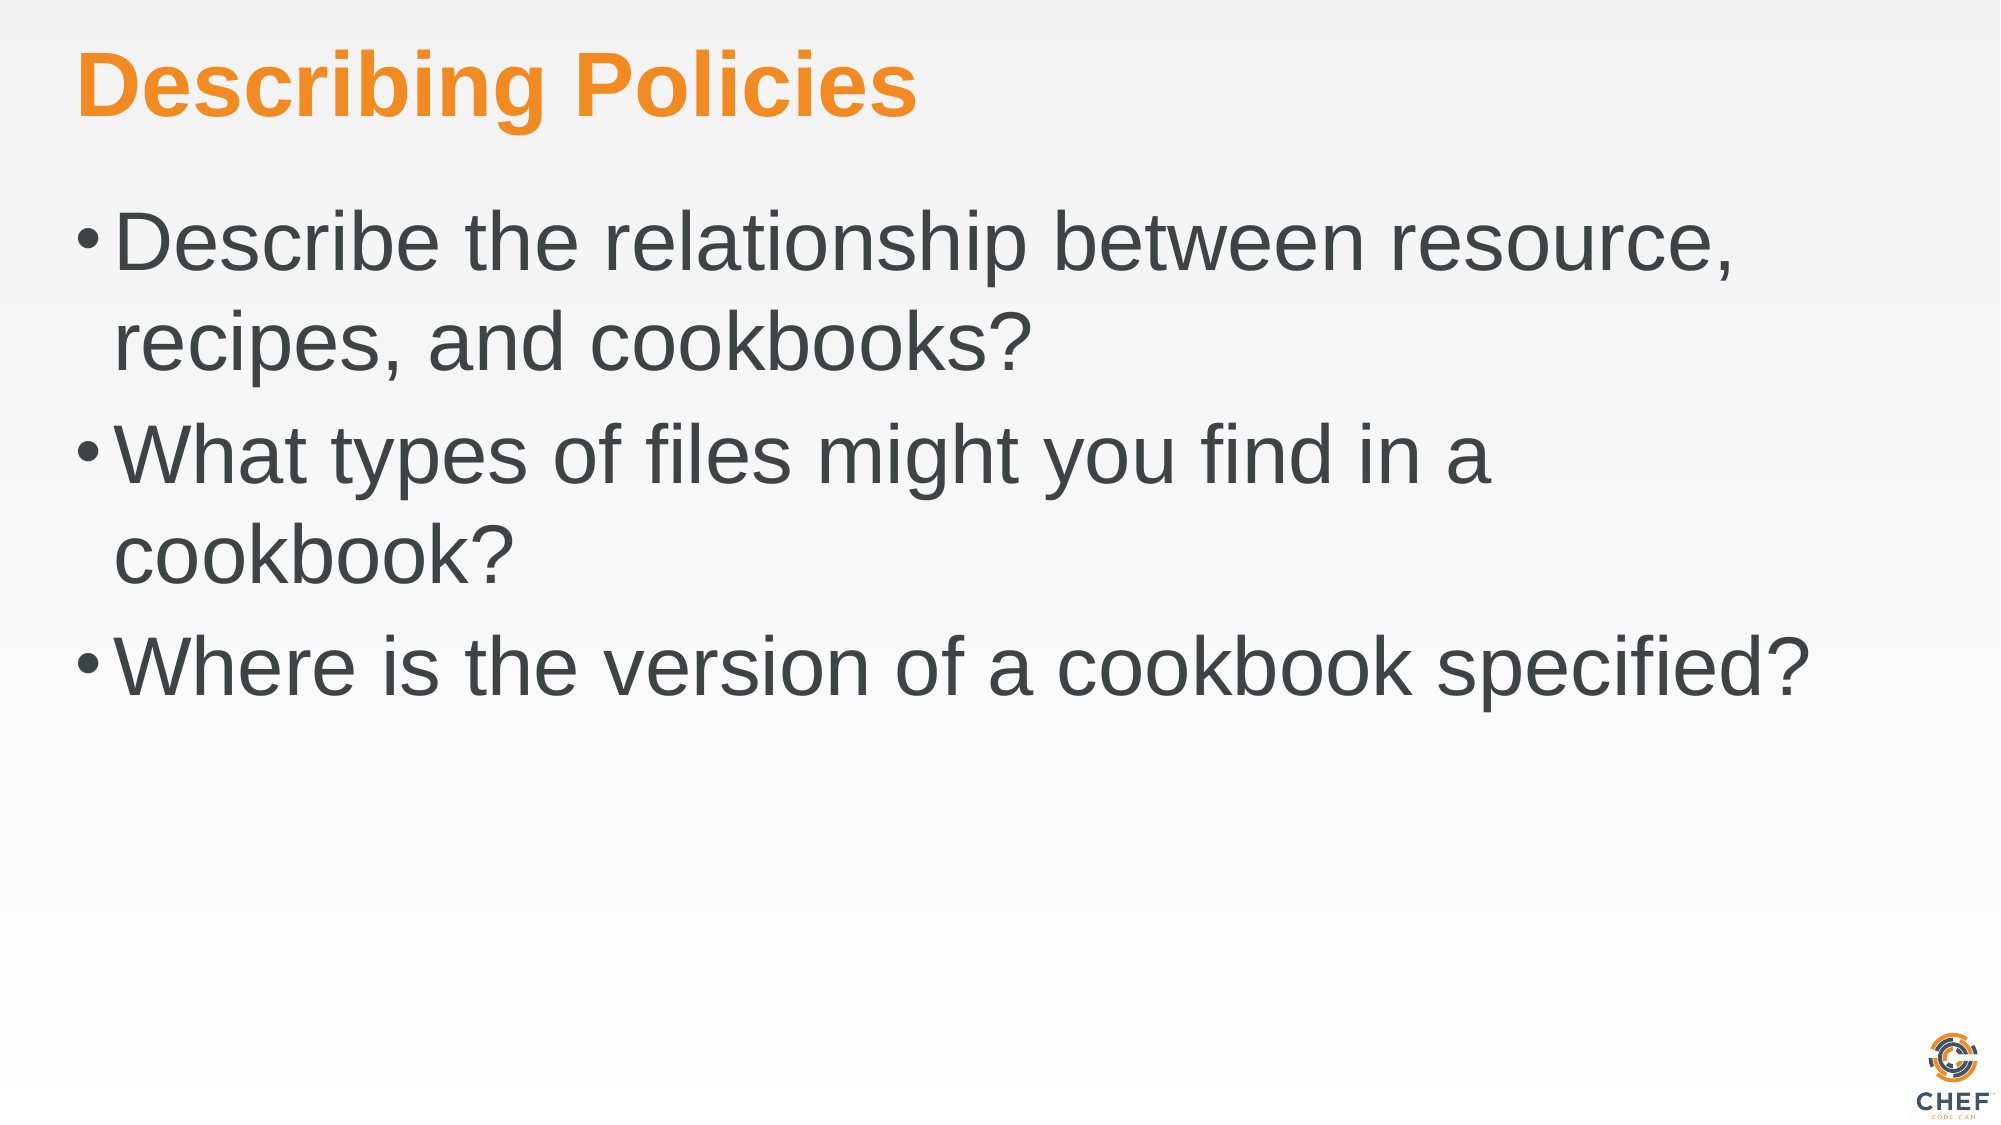

# Describing Policies
Describe the relationship between resource, recipes, and cookbooks?
What types of files might you find in a cookbook?
Where is the version of a cookbook specified?